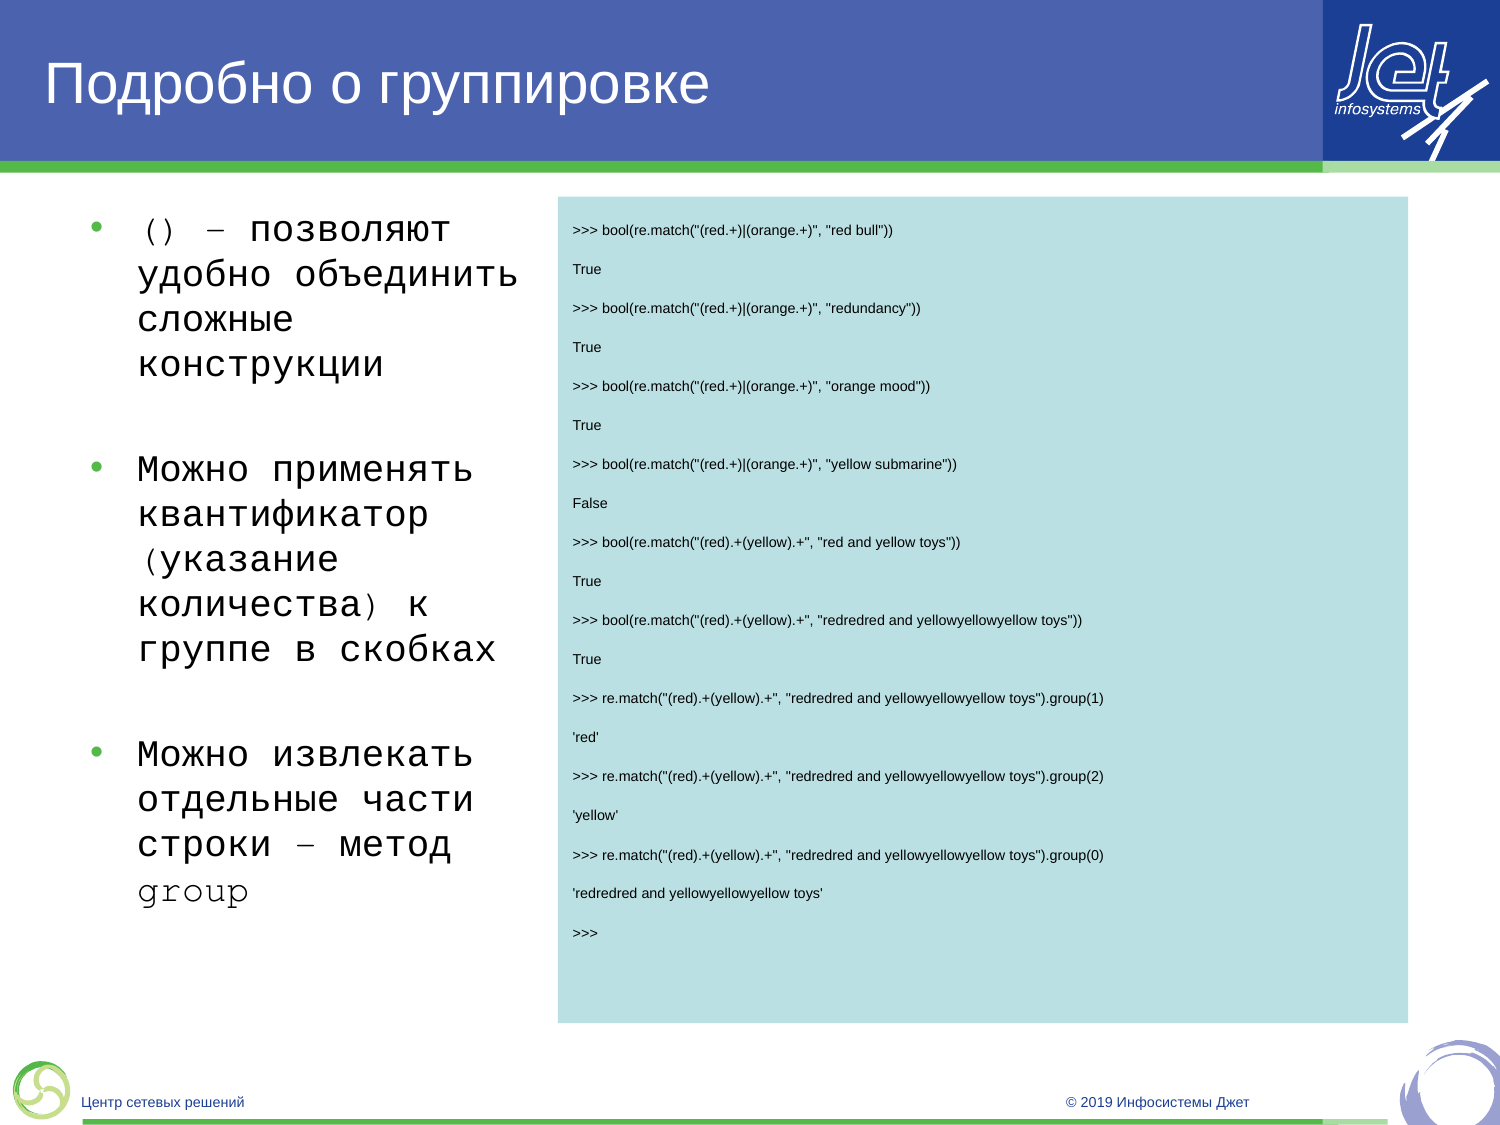

# Подробно о группировке
() — позволяют удобно объединить сложные конструкции

Можно применять квантификатор (указание количества) к группе в скобках

Можно извлекать отдельные части строки — метод group
>>> bool(re.match("(red.+)|(orange.+)", "red bull"))
True
>>> bool(re.match("(red.+)|(orange.+)", "redundancy"))
True
>>> bool(re.match("(red.+)|(orange.+)", "orange mood"))
True
>>> bool(re.match("(red.+)|(orange.+)", "yellow submarine"))
False
>>> bool(re.match("(red).+(yellow).+", "red and yellow toys"))
True
>>> bool(re.match("(red).+(yellow).+", "redredred and yellowyellowyellow toys"))
True
>>> re.match("(red).+(yellow).+", "redredred and yellowyellowyellow toys").group(1)
'red'
>>> re.match("(red).+(yellow).+", "redredred and yellowyellowyellow toys").group(2)
'yellow'
>>> re.match("(red).+(yellow).+", "redredred and yellowyellowyellow toys").group(0)
'redredred and yellowyellowyellow toys'
>>>